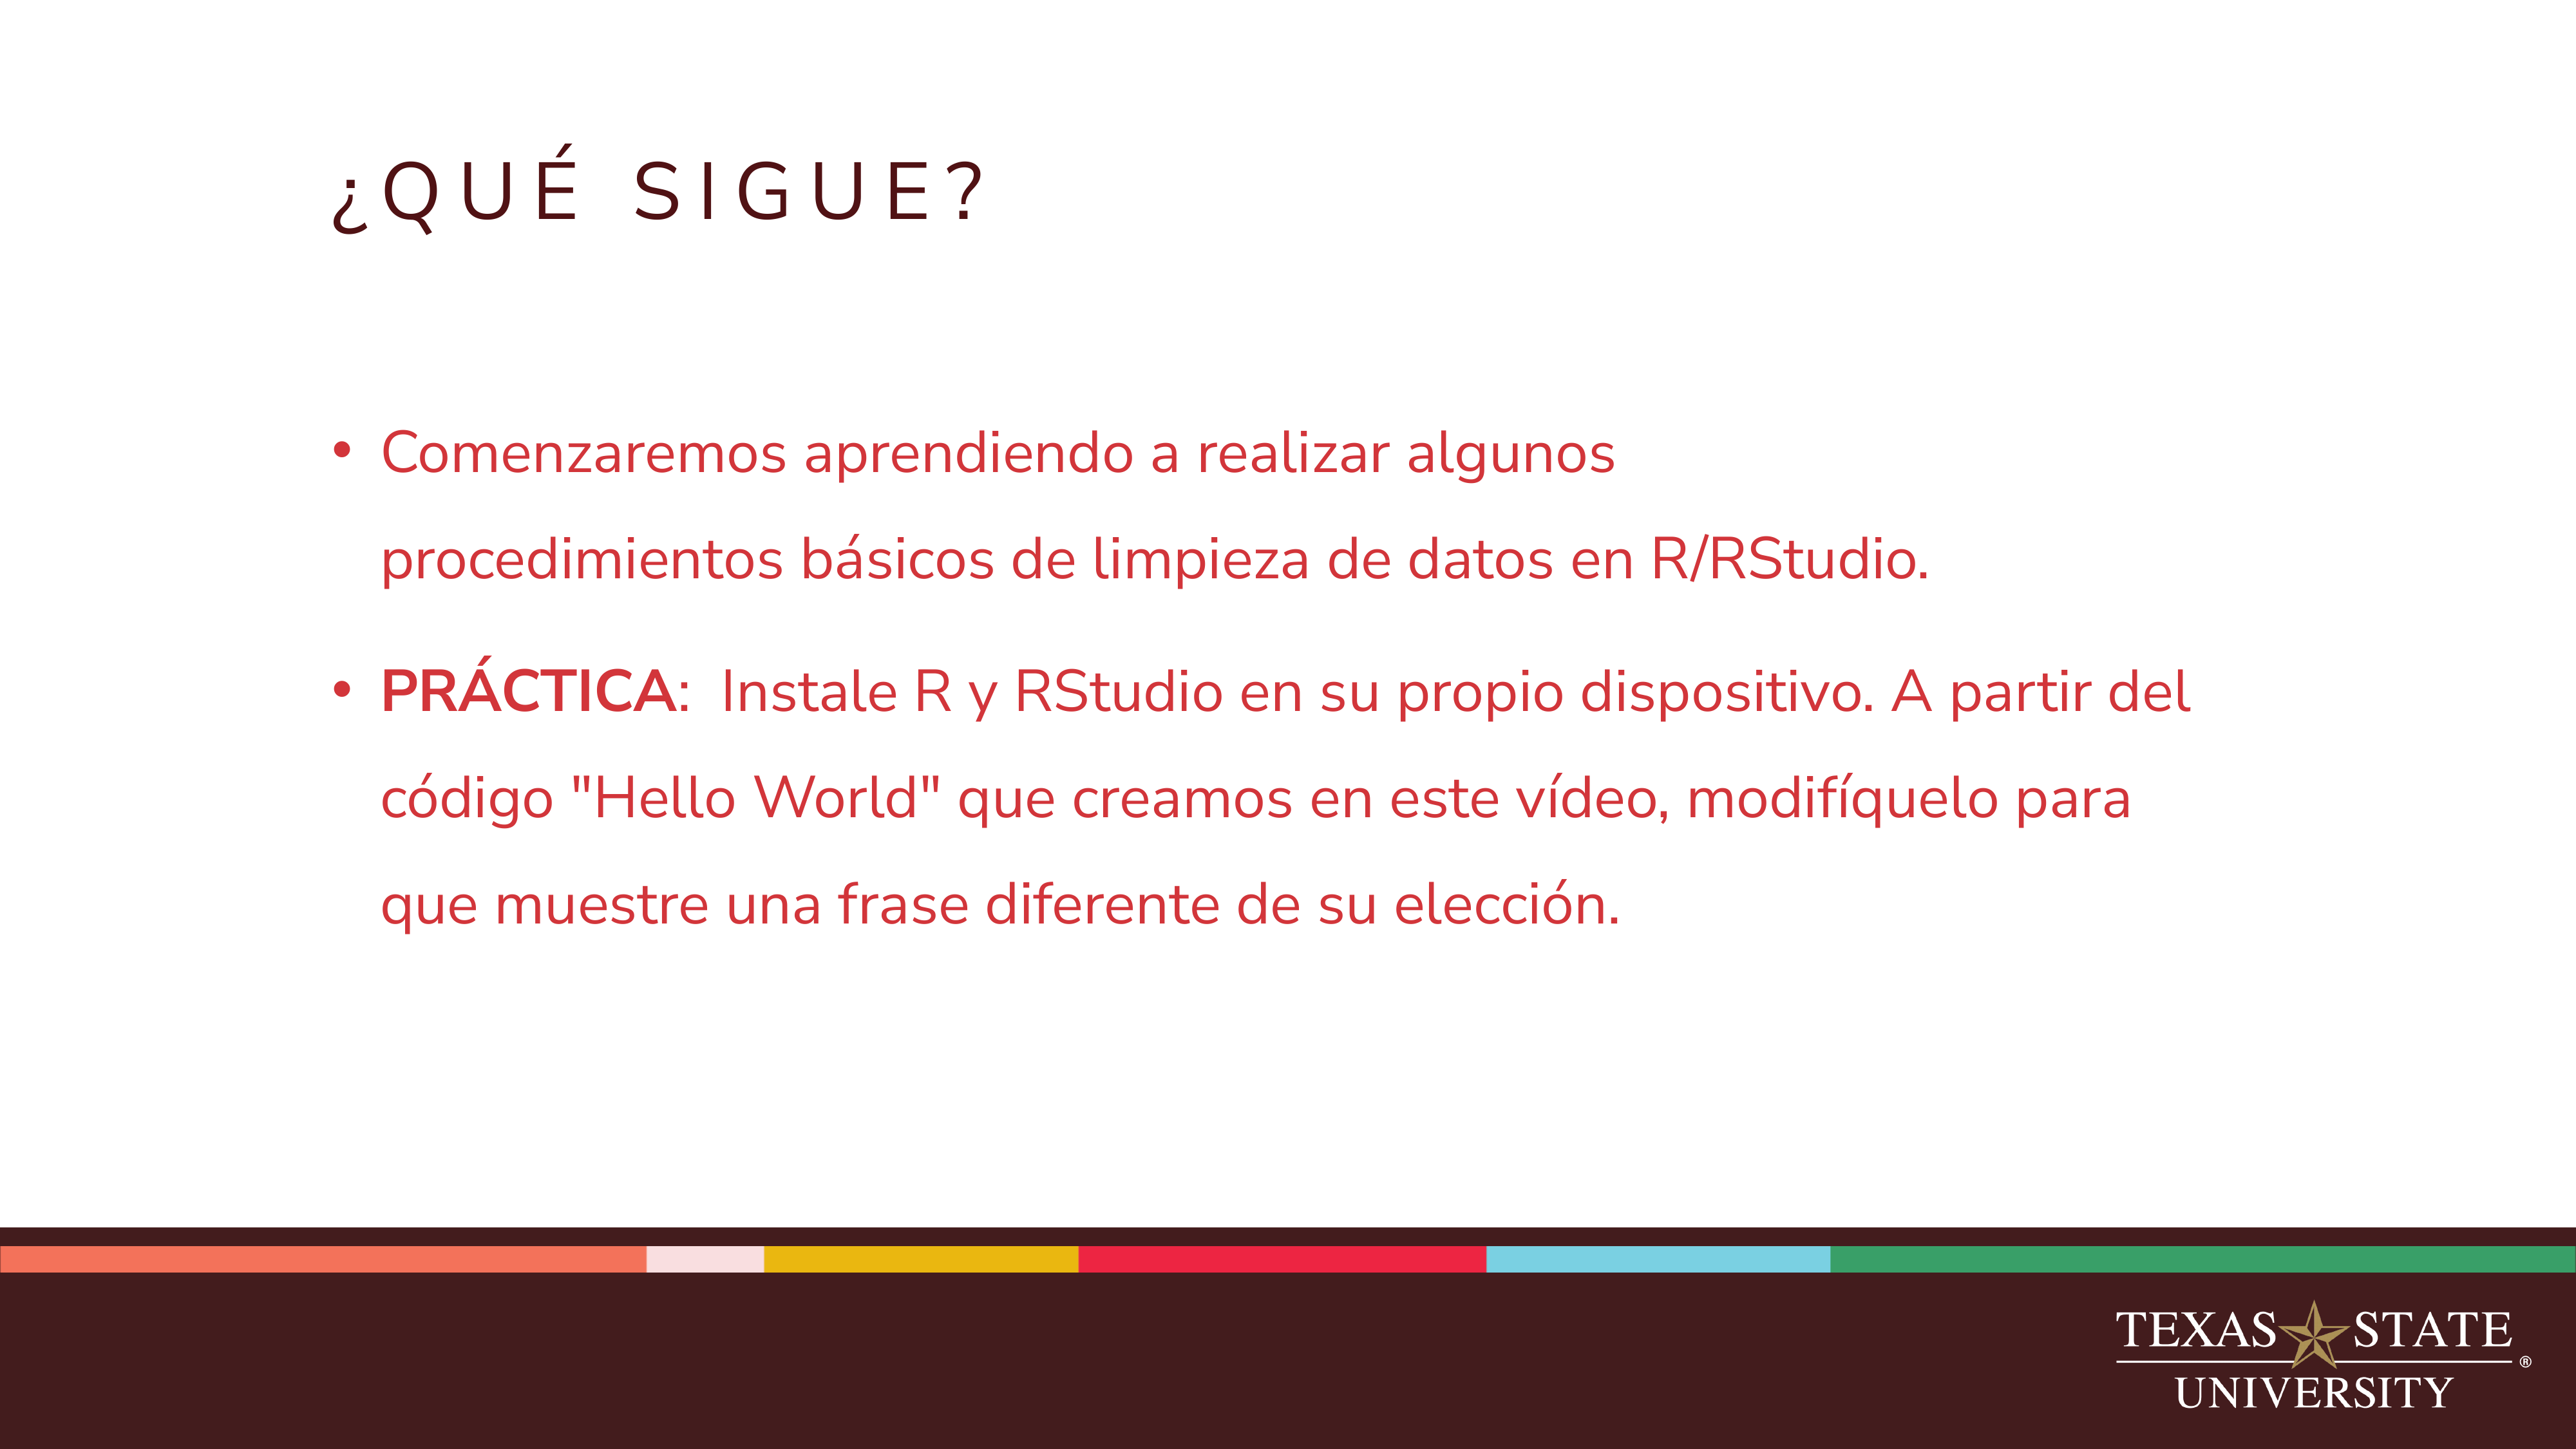

# ¿QUÉ SIGUE?
Comenzaremos aprendiendo a realizar algunos procedimientos básicos de limpieza de datos en R/RStudio.
PRÁCTICA:  Instale R y RStudio en su propio dispositivo. A partir del código "Hello World" que creamos en este vídeo, modifíquelo para que muestre una frase diferente de su elección.